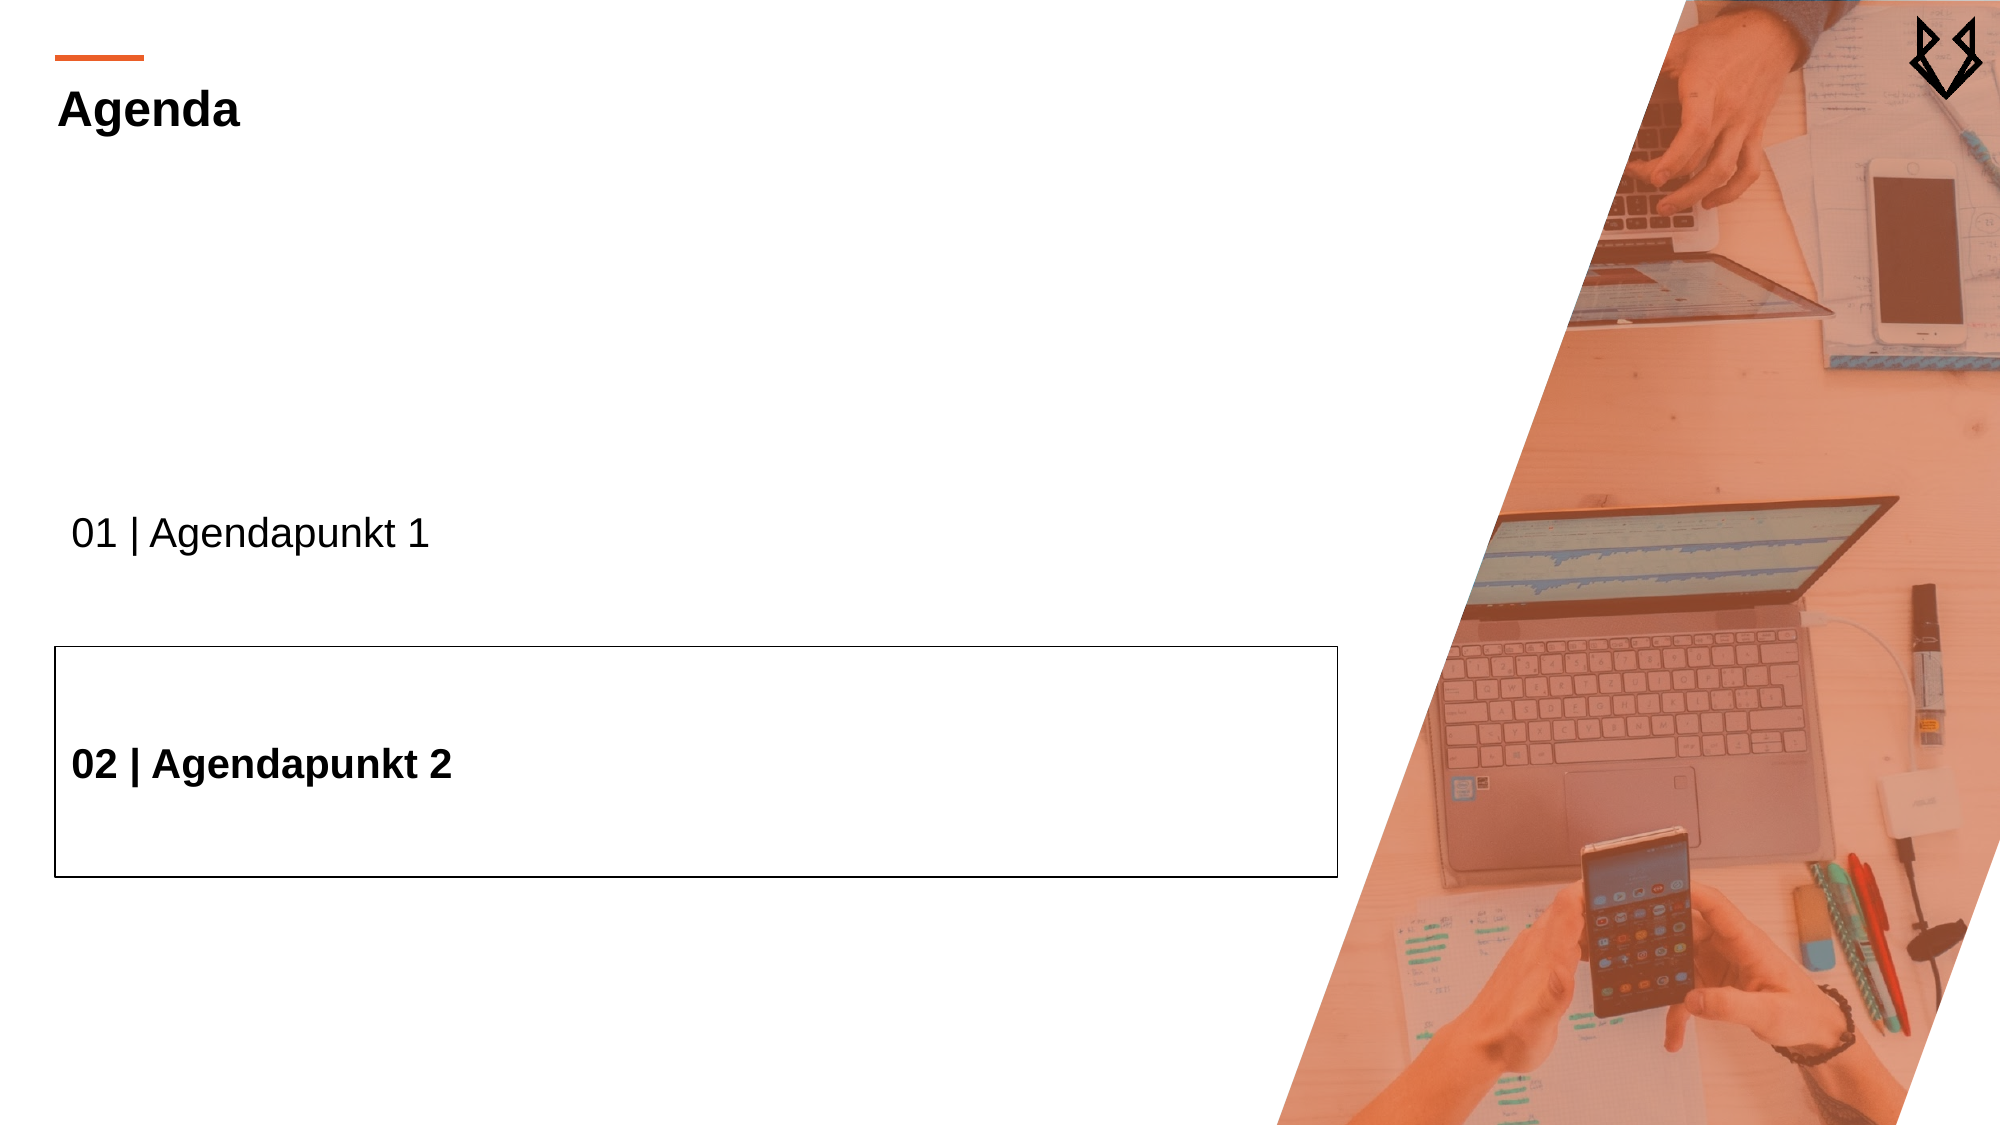

# Agenda
01 | Agendapunkt 1
02 | Agendapunkt 2